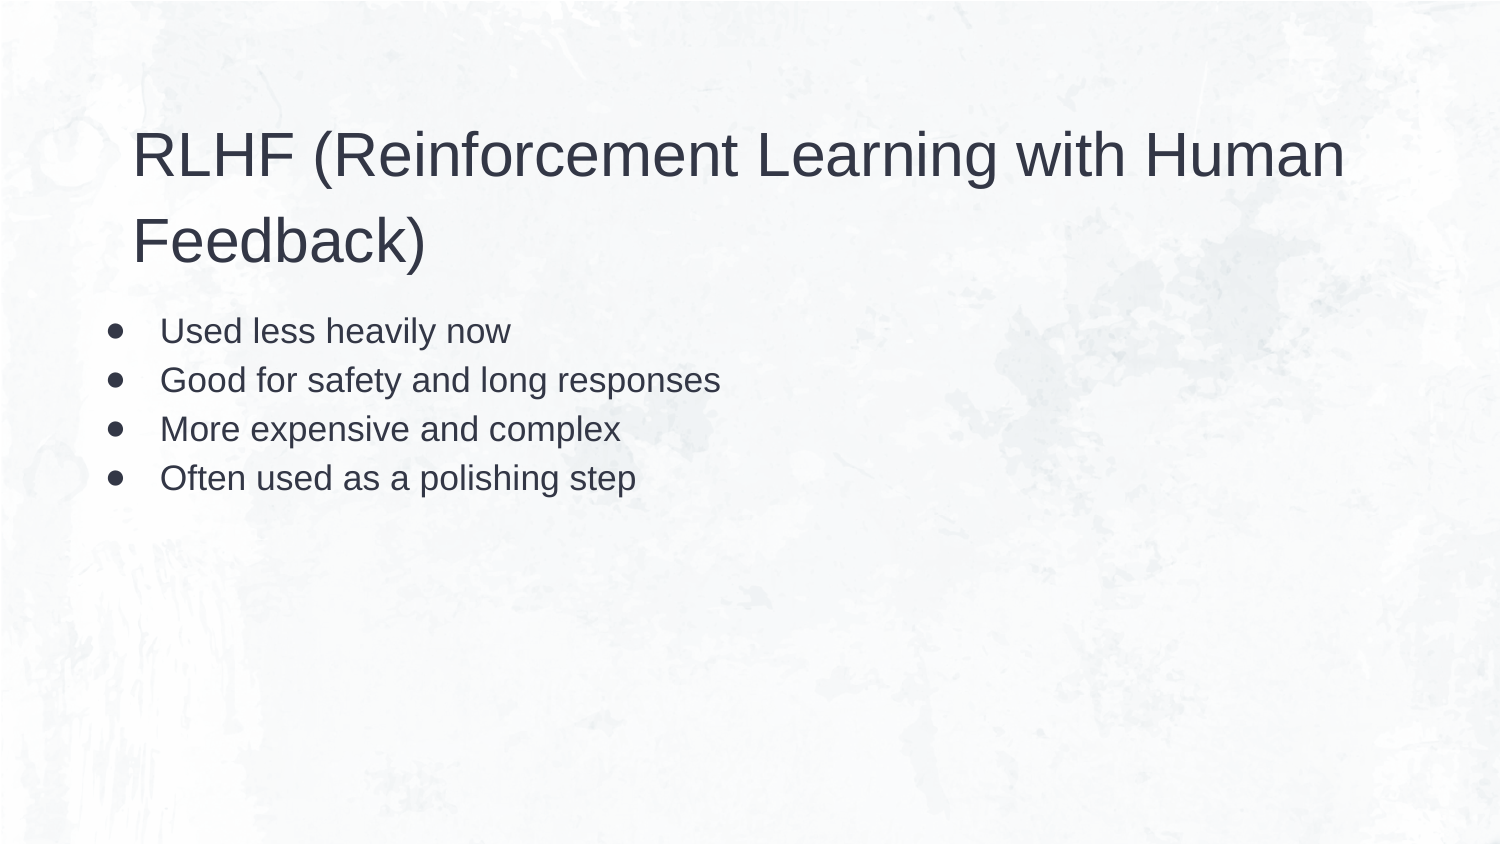

# RLHF (Reinforcement Learning with Human Feedback)
Used less heavily now
Good for safety and long responses
More expensive and complex
Often used as a polishing step